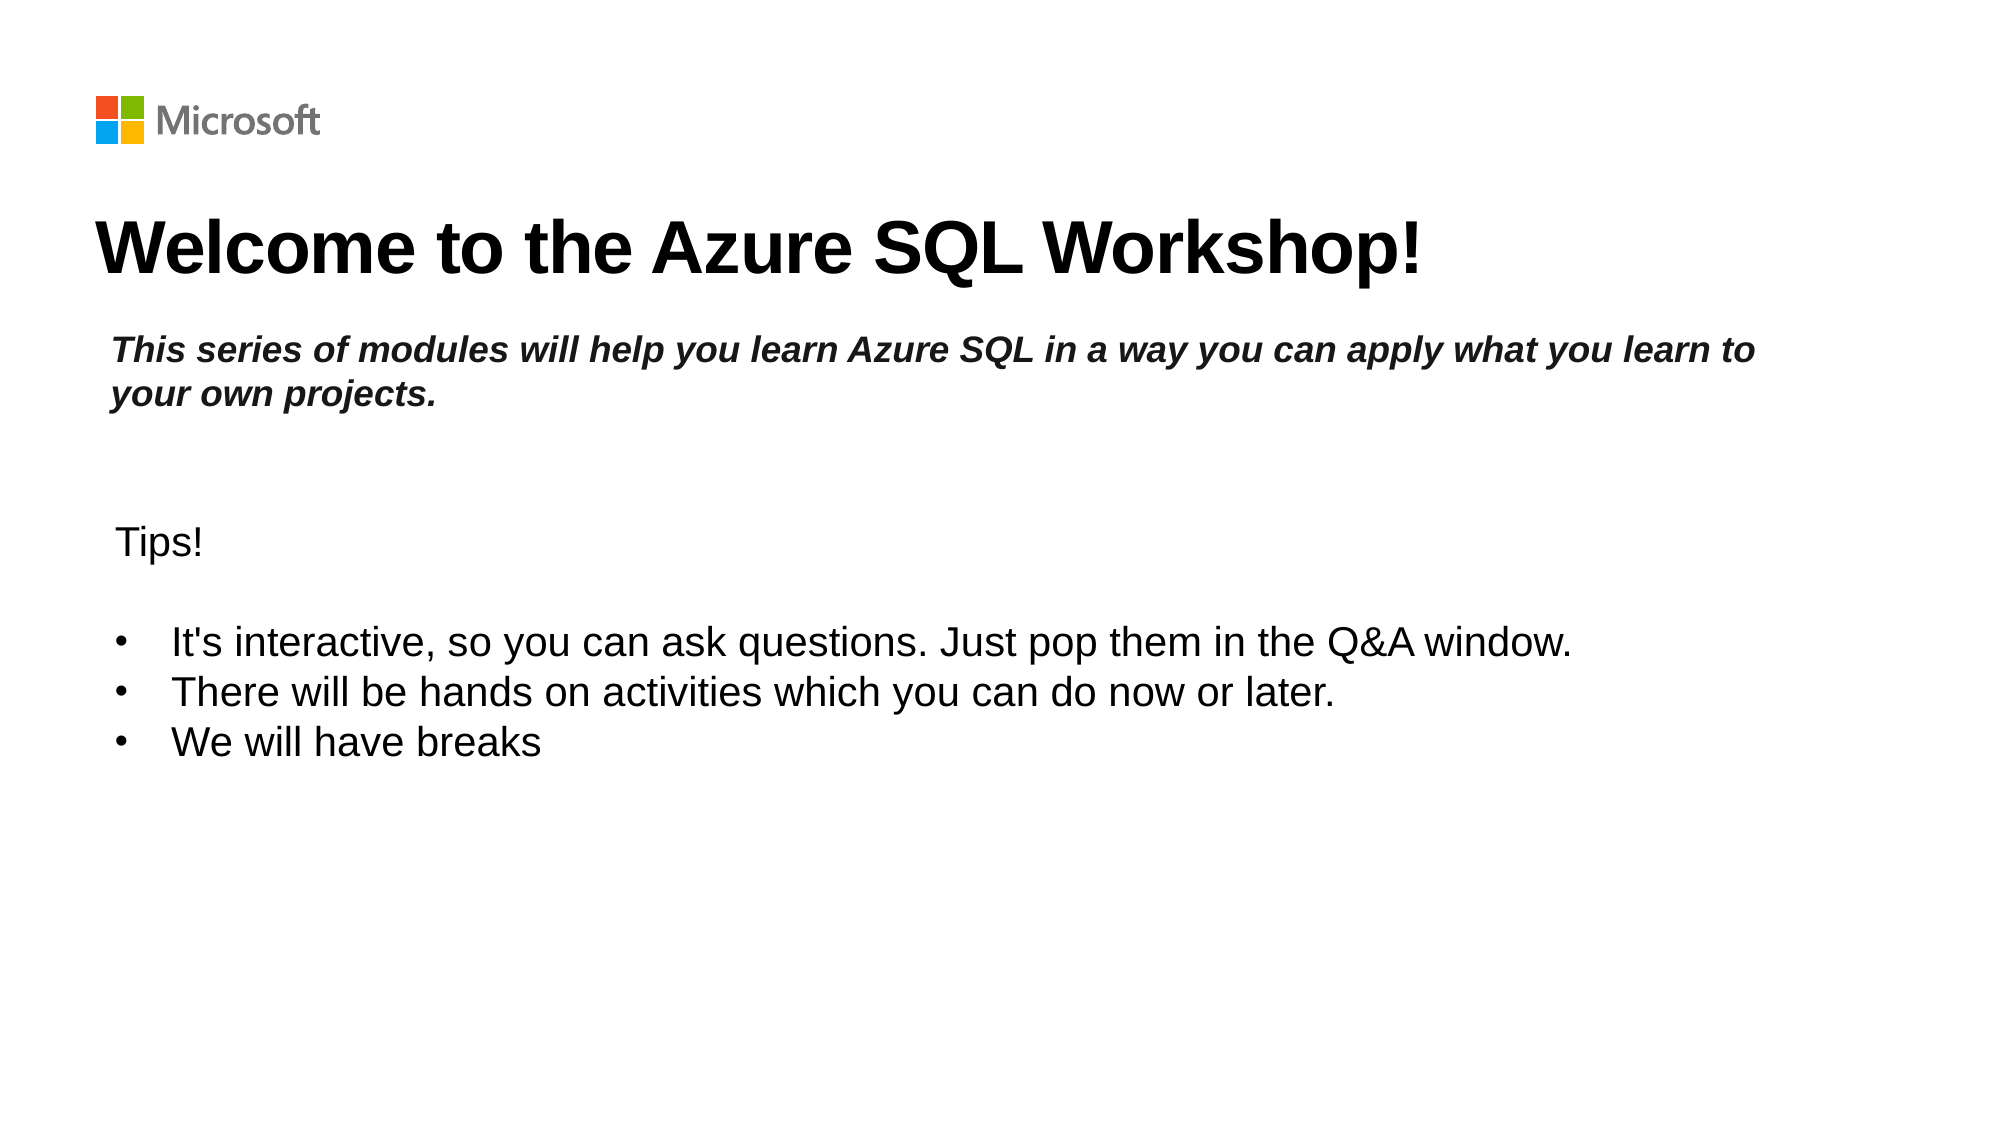

# Welcome to the Azure SQL Workshop!
This series of modules will help you learn Azure SQL in a way you can apply what you learn to your own projects.
Tips!

It's interactive, so you can ask questions. Just pop them in the Q&A window.
There will be hands on activities which you can do now or later.
We will have breaks